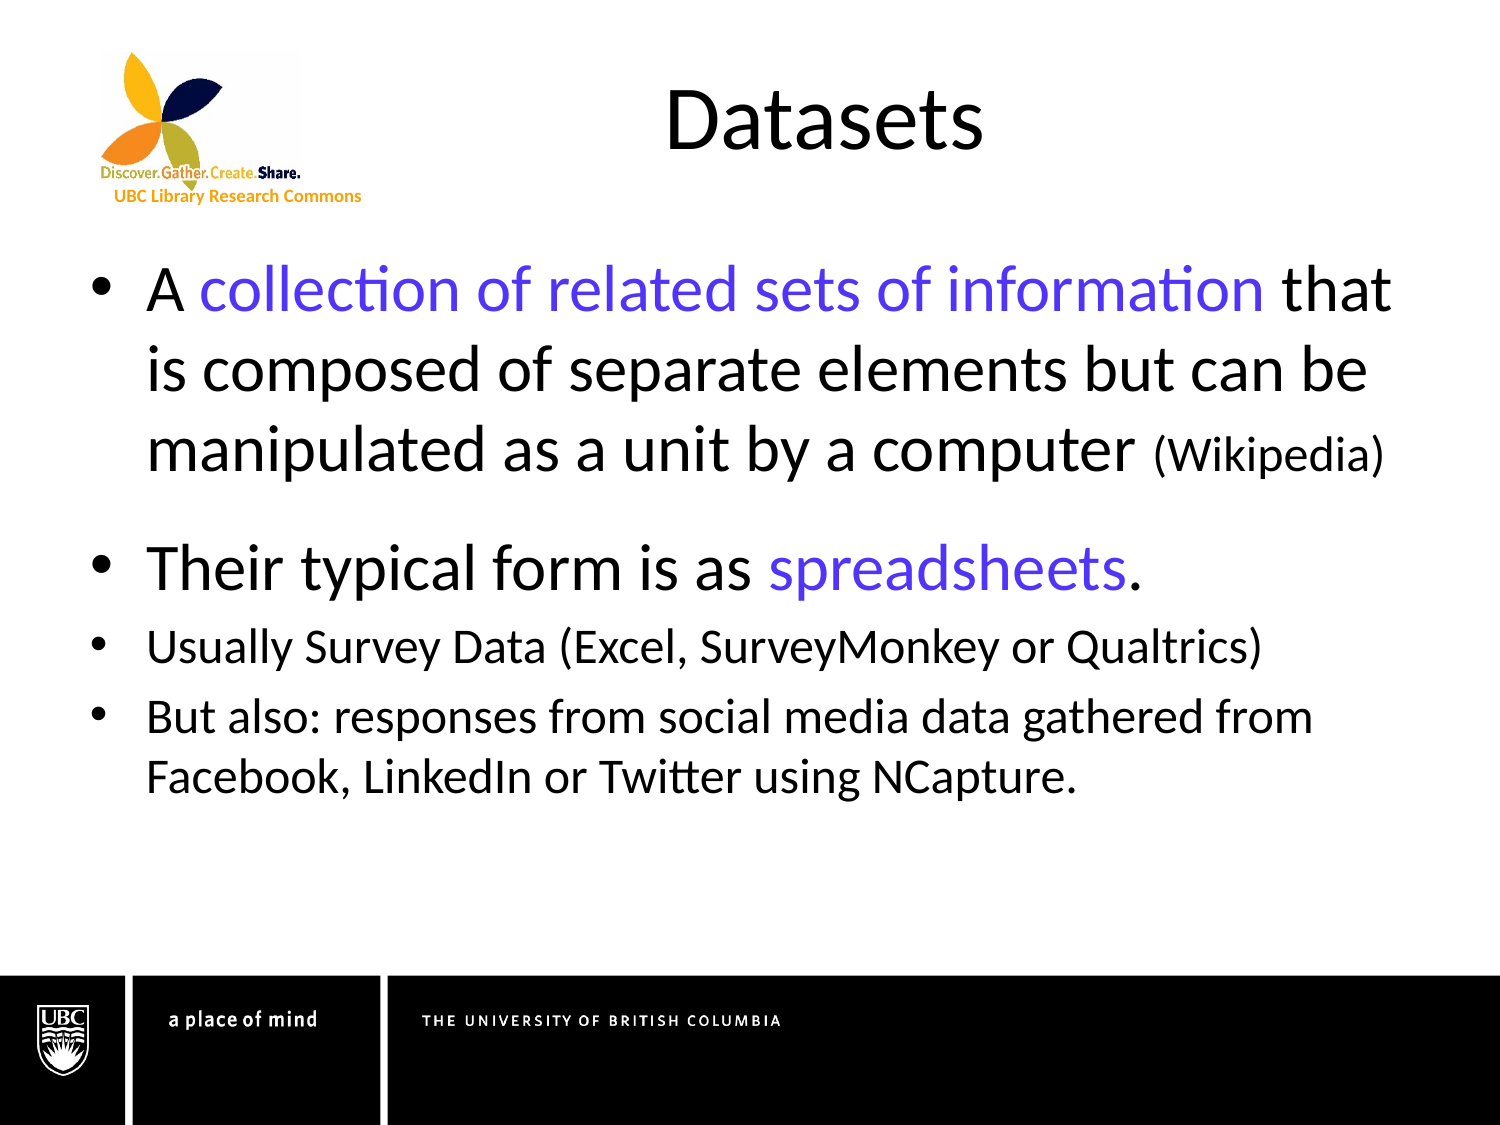

# Datasets
A collection of related sets of information that is composed of separate elements but can be manipulated as a unit by a computer (Wikipedia)
Their typical form is as spreadsheets.
Usually Survey Data (Excel, SurveyMonkey or Qualtrics)
But also: responses from social media data gathered from Facebook, LinkedIn or Twitter using NCapture.